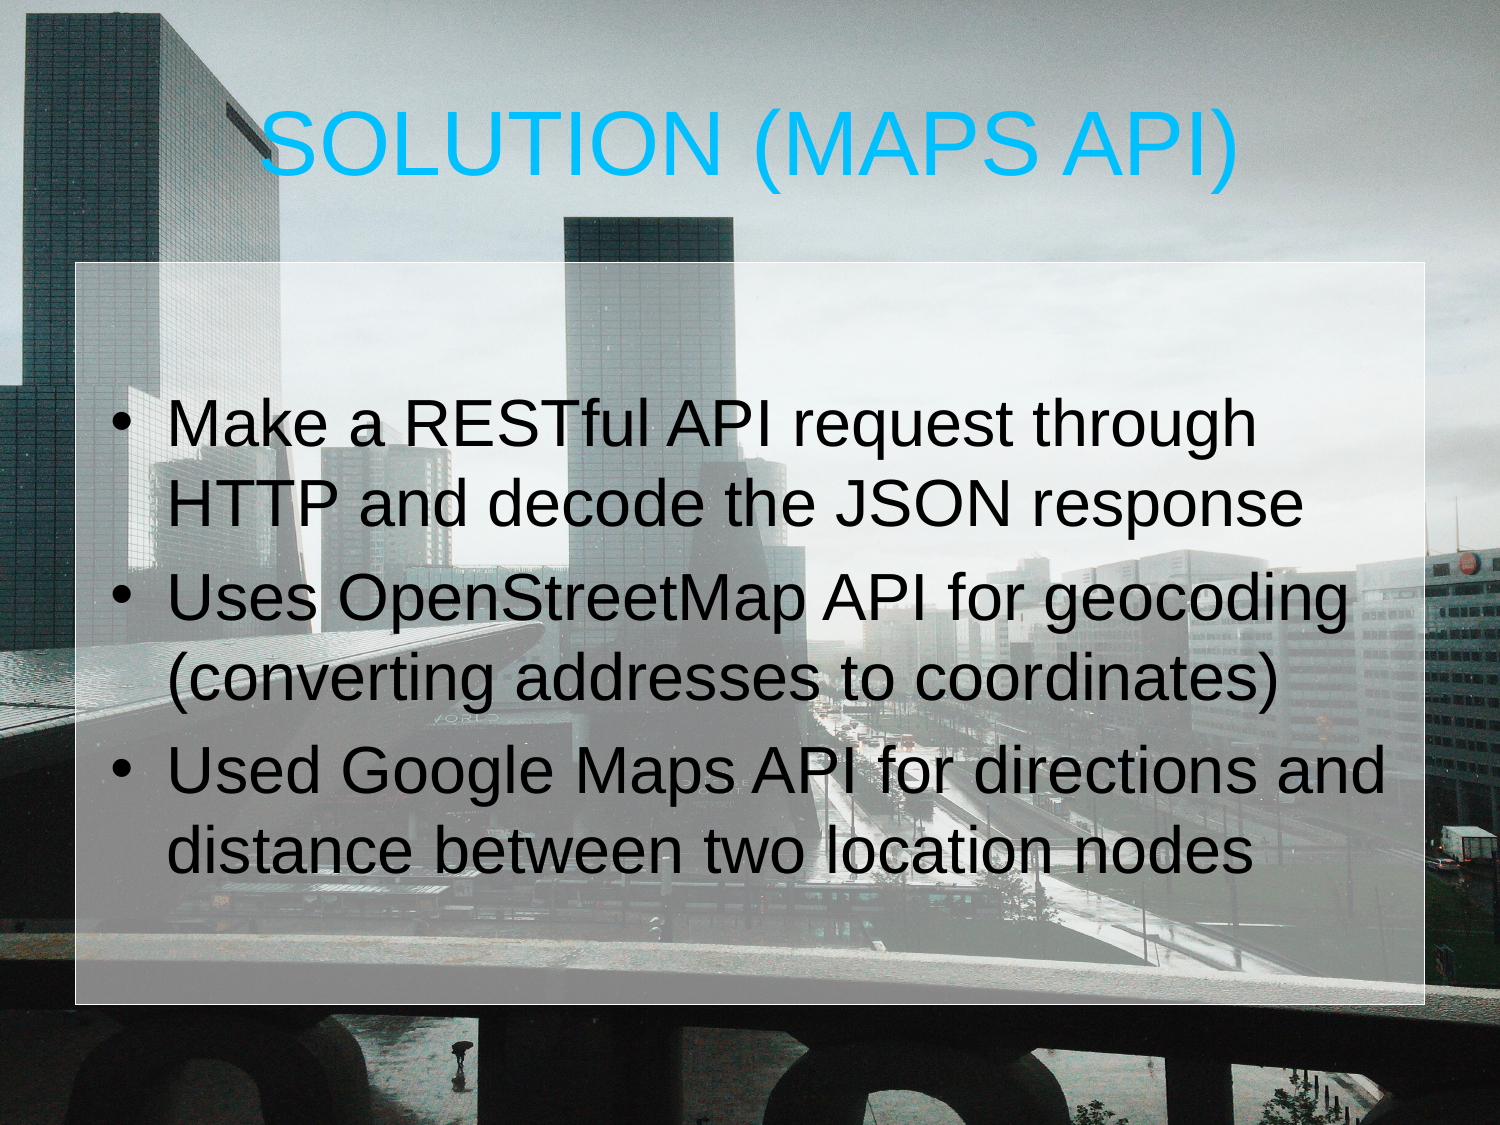

# SOLUTION (MAPS API)
Make a RESTful API request through HTTP and decode the JSON response
Uses OpenStreetMap API for geocoding (converting addresses to coordinates)
Used Google Maps API for directions and distance between two location nodes